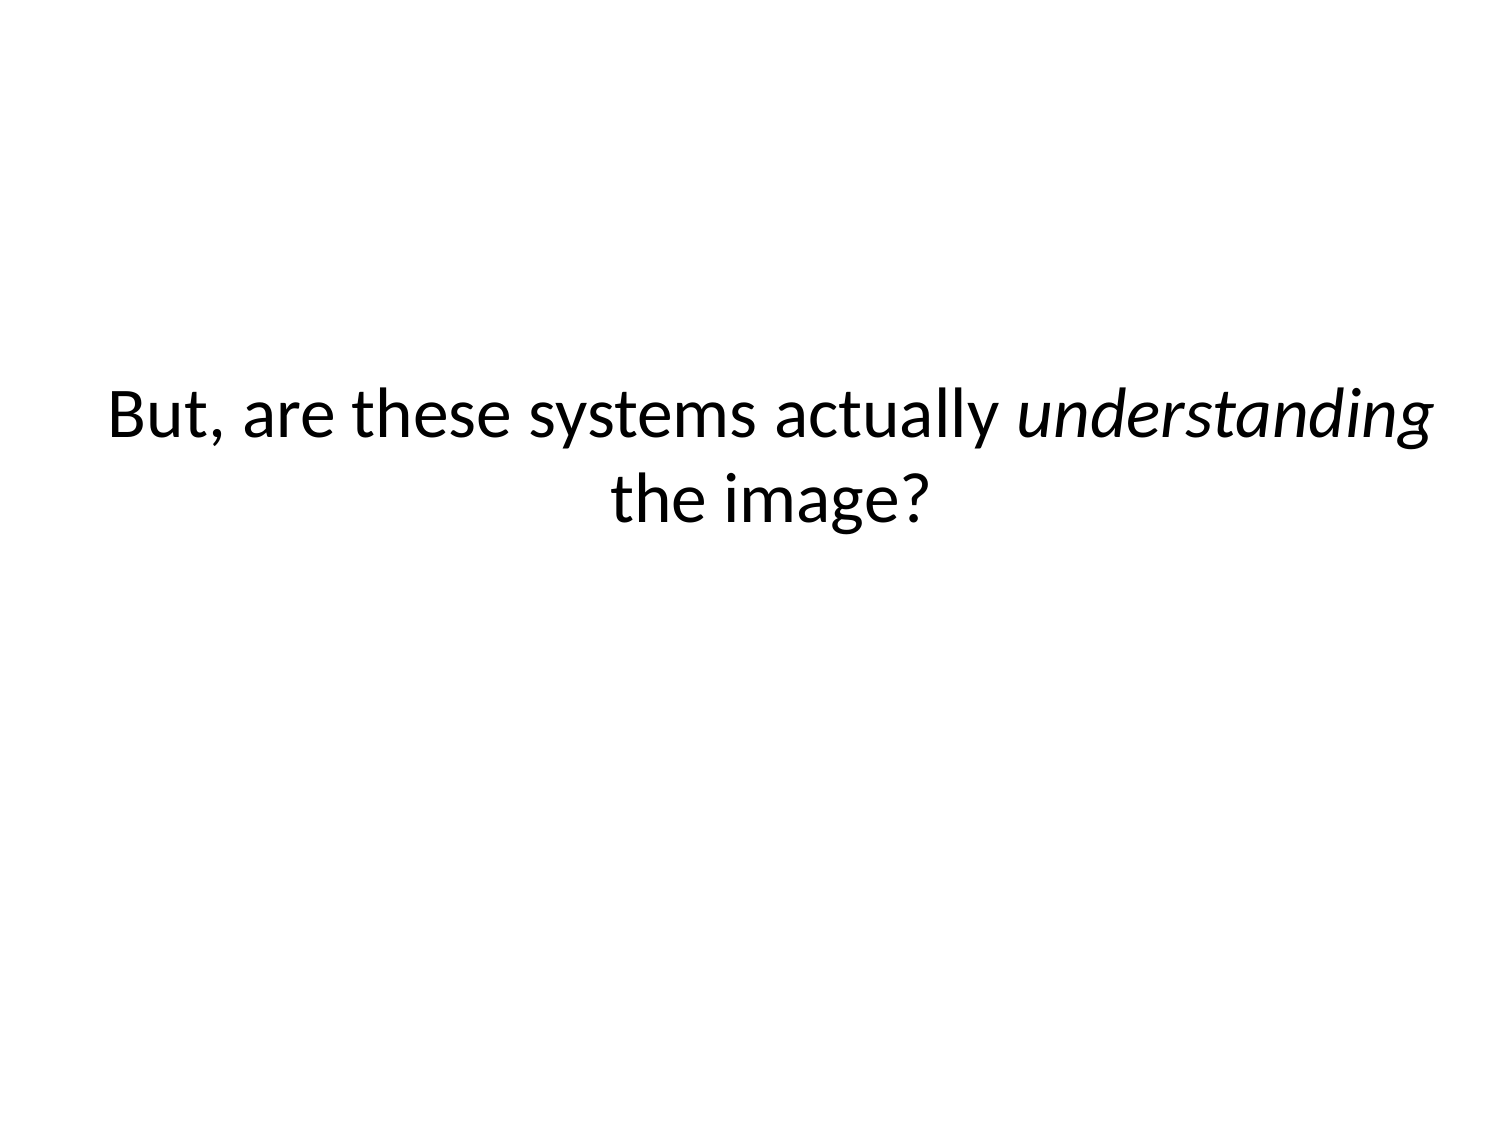

# But, are these systems actually understanding the image?